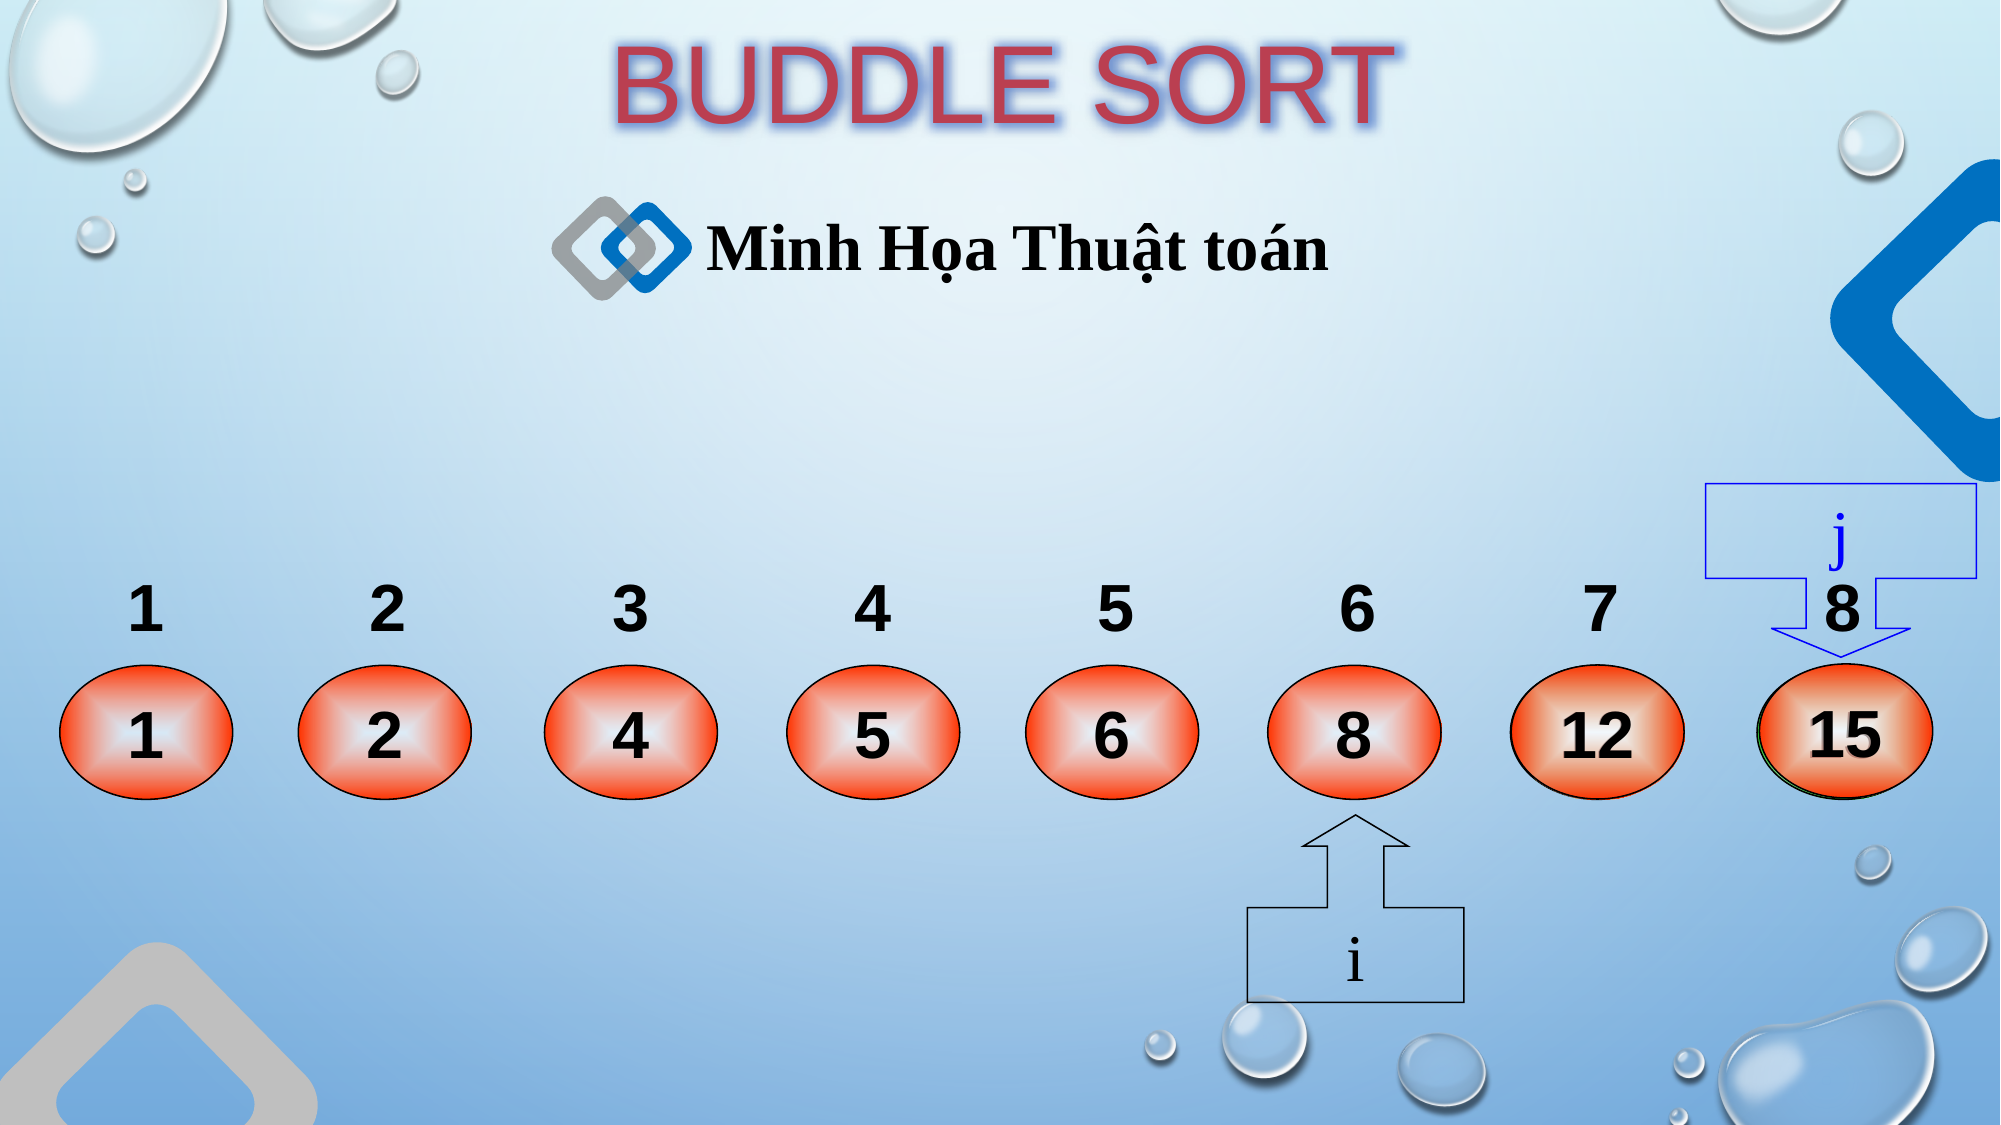

BUDDLE SORT

Minh Họa Thuật toán

j
1
2
3
4
5
6
7
8
15
12
1
2
4
5
6
8
12
15
i